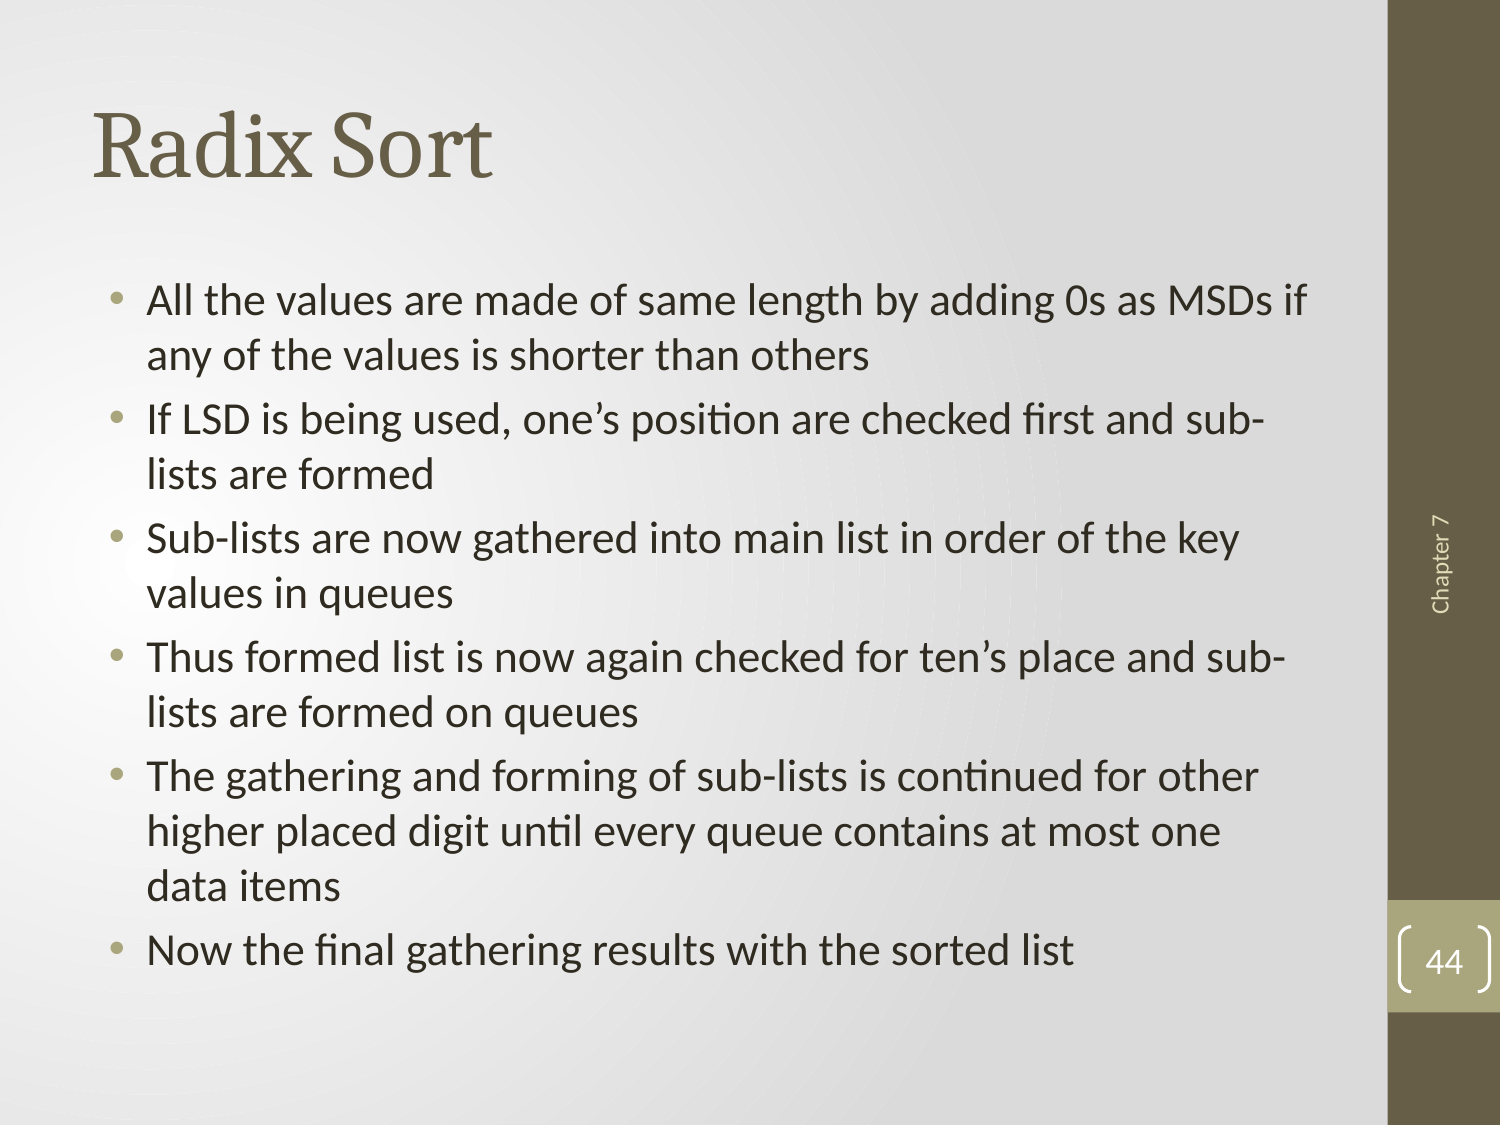

# Radix Sort
All the values are made of same length by adding 0s as MSDs if any of the values is shorter than others
If LSD is being used, one’s position are checked first and sub-lists are formed
Sub-lists are now gathered into main list in order of the key values in queues
Thus formed list is now again checked for ten’s place and sub-lists are formed on queues
The gathering and forming of sub-lists is continued for other higher placed digit until every queue contains at most one data items
Now the final gathering results with the sorted list

Chapter 7
44